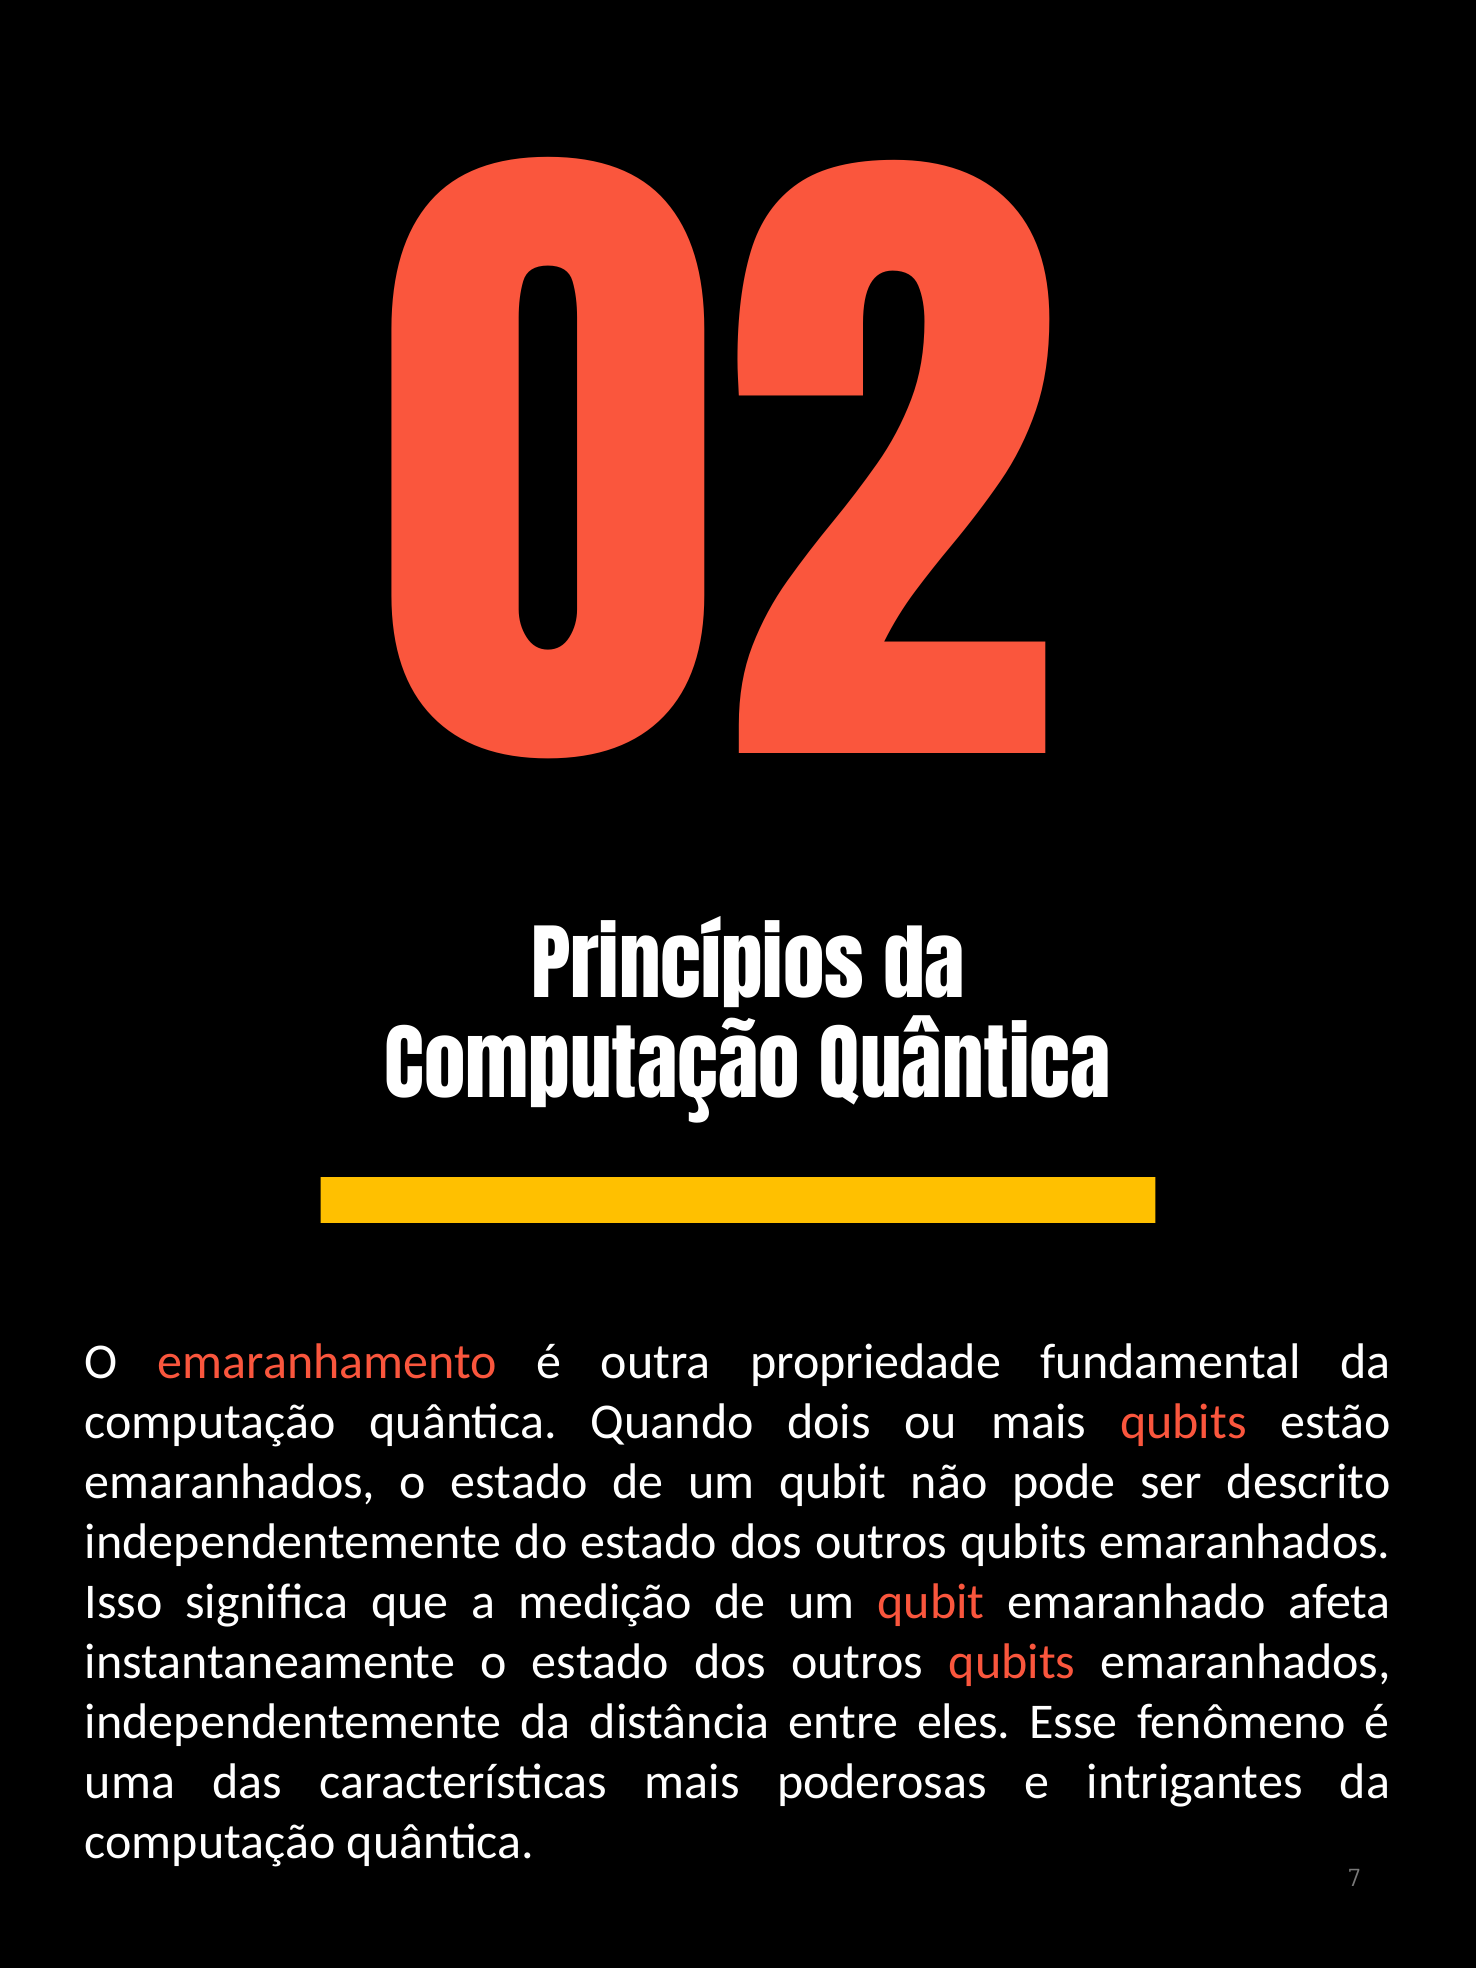

02
Princípios da Computação Quântica

O emaranhamento é outra propriedade fundamental da computação quântica. Quando dois ou mais qubits estão emaranhados, o estado de um qubit não pode ser descrito independentemente do estado dos outros qubits emaranhados. Isso significa que a medição de um qubit emaranhado afeta instantaneamente o estado dos outros qubits emaranhados, independentemente da distância entre eles. Esse fenômeno é uma das características mais poderosas e intrigantes da computação quântica.
7